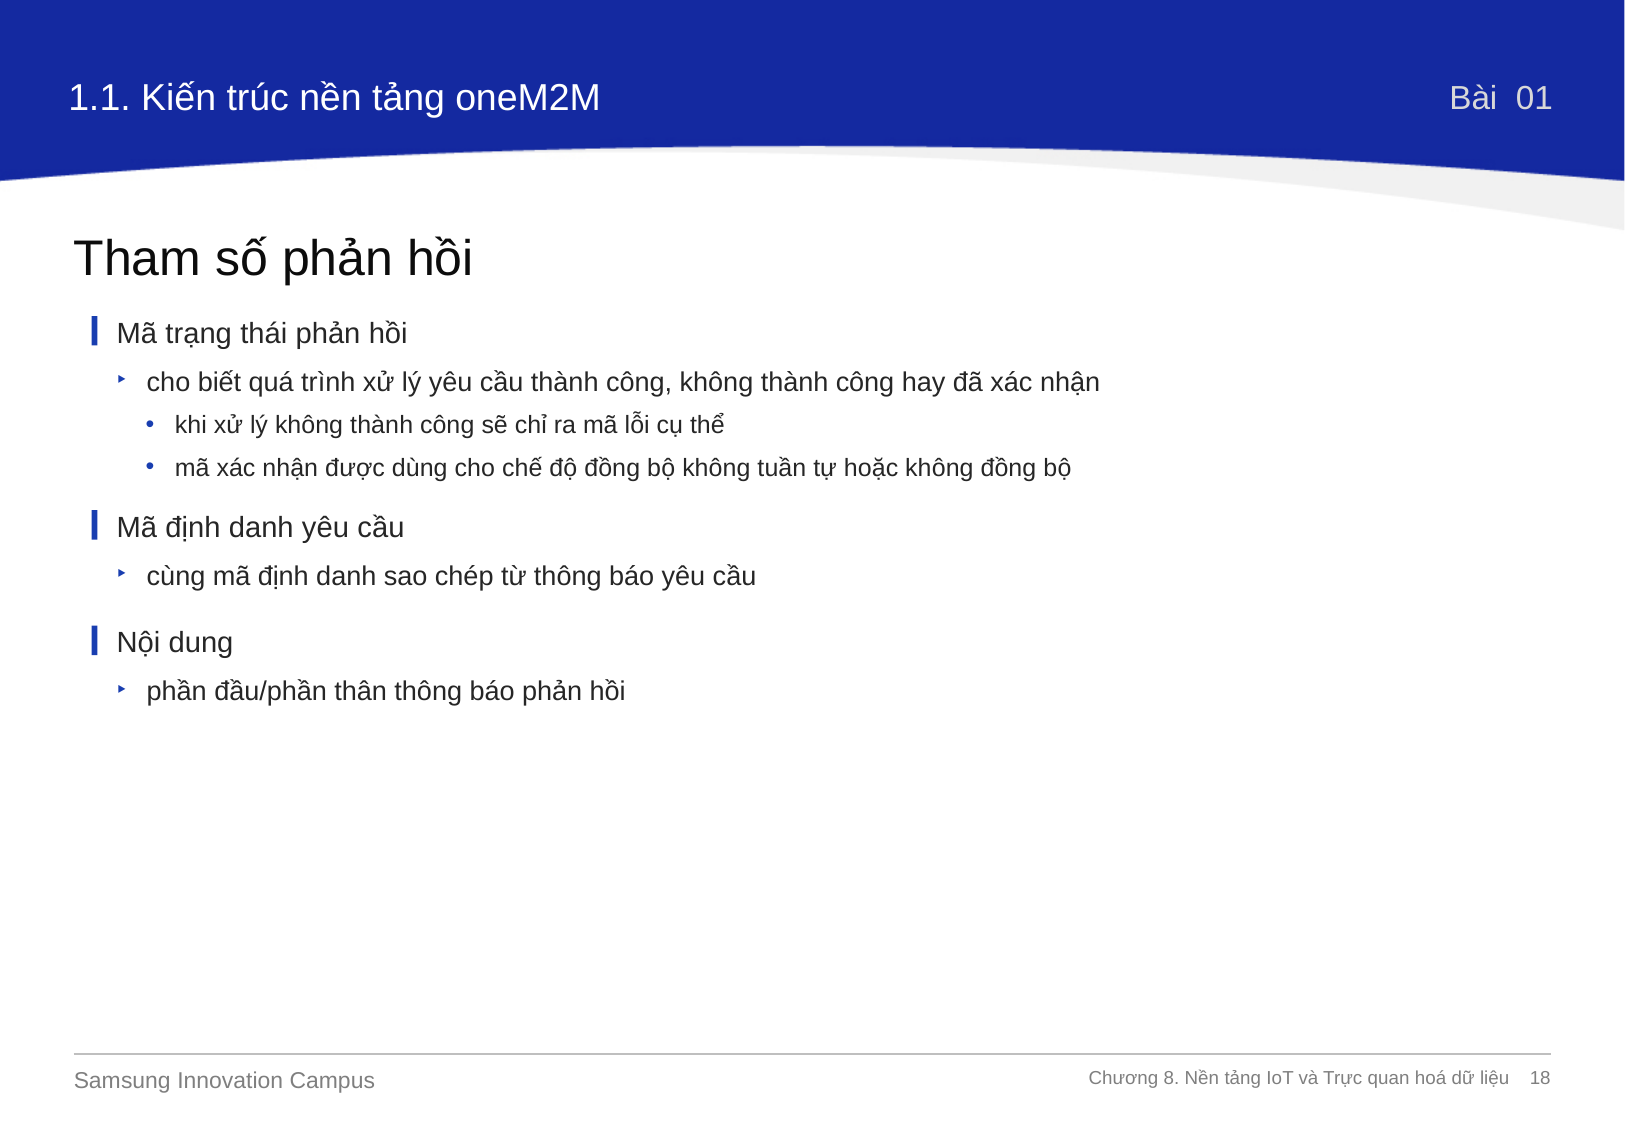

1.1. Kiến trúc nền tảng oneM2M
Bài  01
Tham số phản hồi
Mã trạng thái phản hồi

cho biết quá trình xử lý yêu cầu thành công, không thành công hay đã xác nhận
khi xử lý không thành công sẽ chỉ ra mã lỗi cụ thể
mã xác nhận được dùng cho chế độ đồng bộ không tuần tự hoặc không đồng bộ
Mã định danh yêu cầu

cùng mã định danh sao chép từ thông báo yêu cầu
Nội dung

phần đầu/phần thân thông báo phản hồi